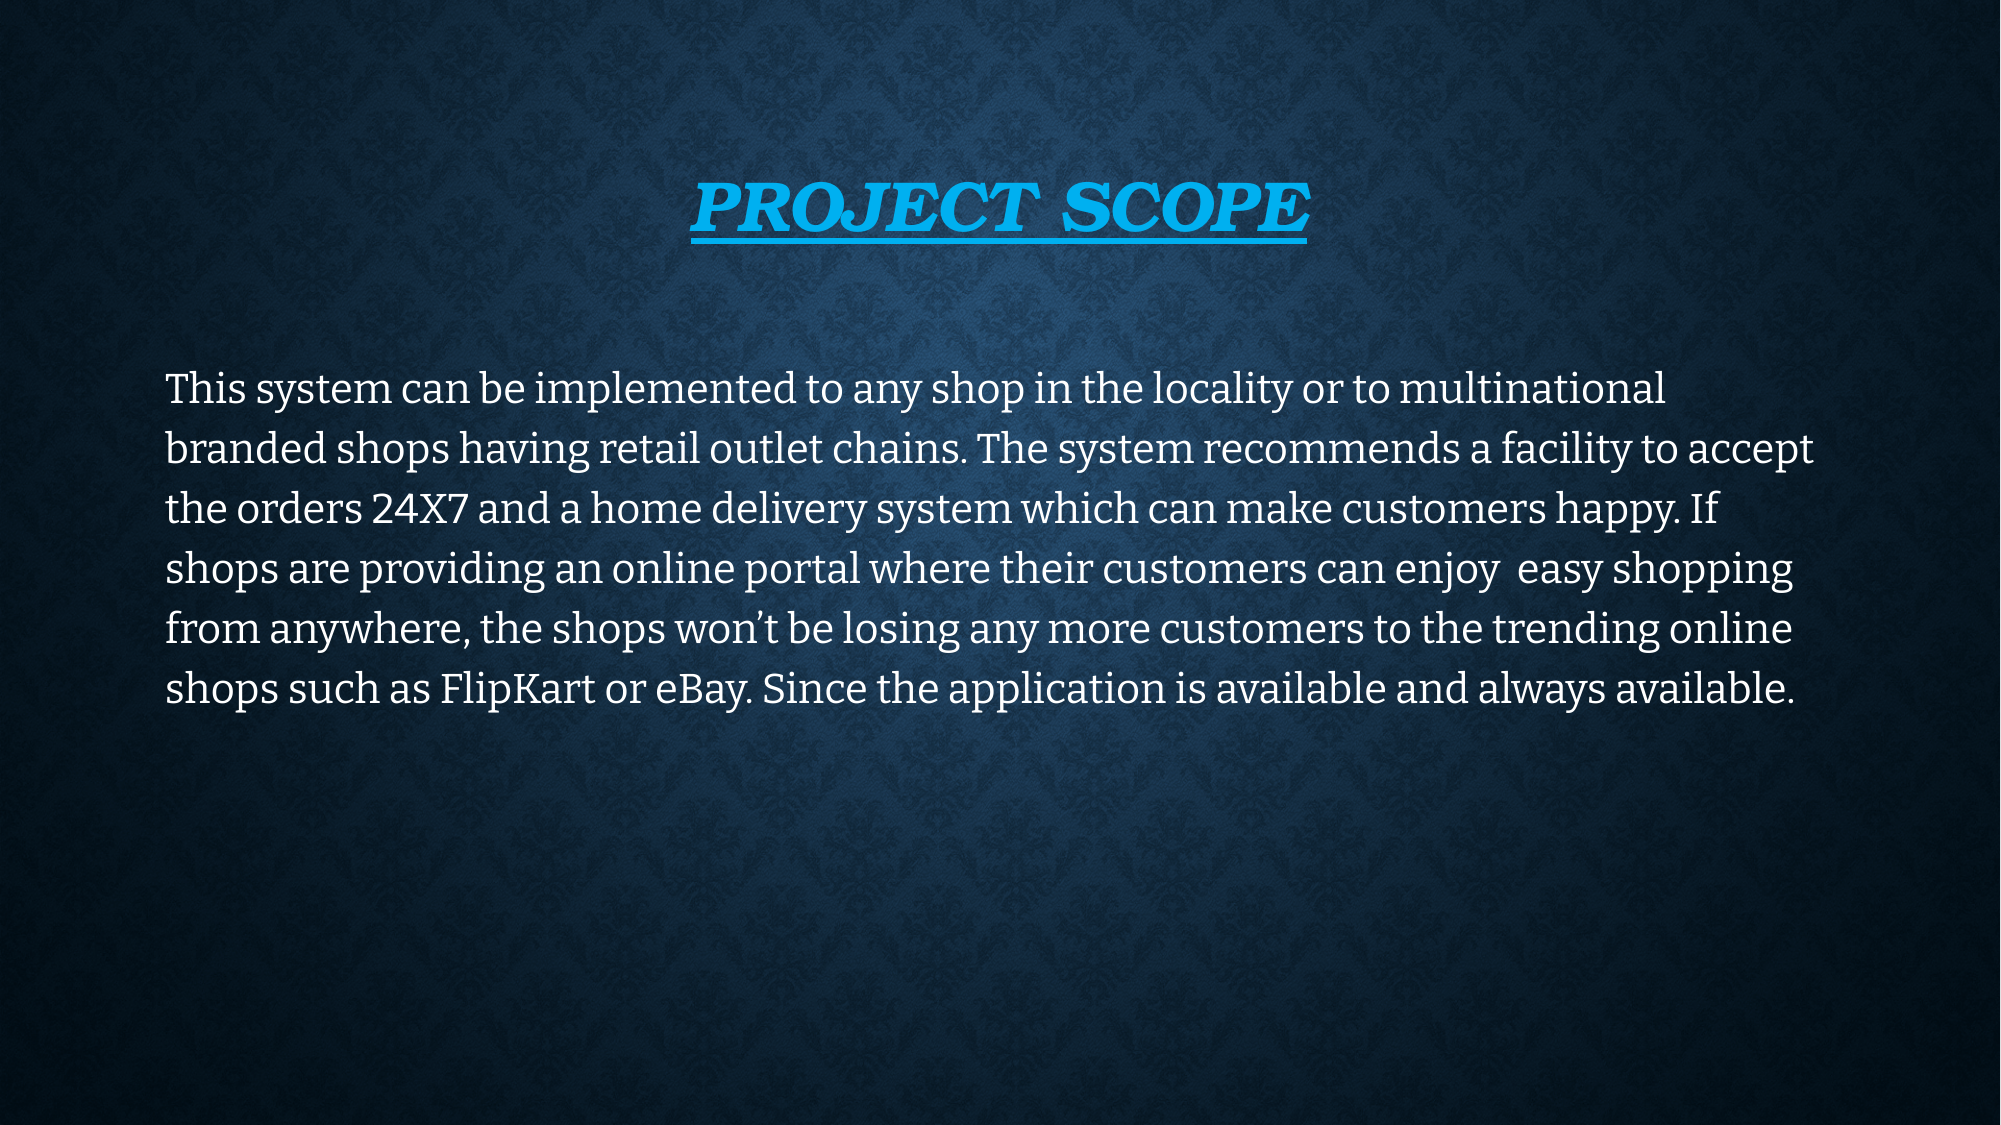

# Project scope
This system can be implemented to any shop in the locality or to multinational branded shops having retail outlet chains. The system recommends a facility to accept the orders 24X7 and a home delivery system which can make customers happy. If shops are providing an online portal where their customers can enjoy  easy shopping from anywhere, the shops won’t be losing any more customers to the trending online shops such as FlipKart or eBay. Since the application is available and always available.